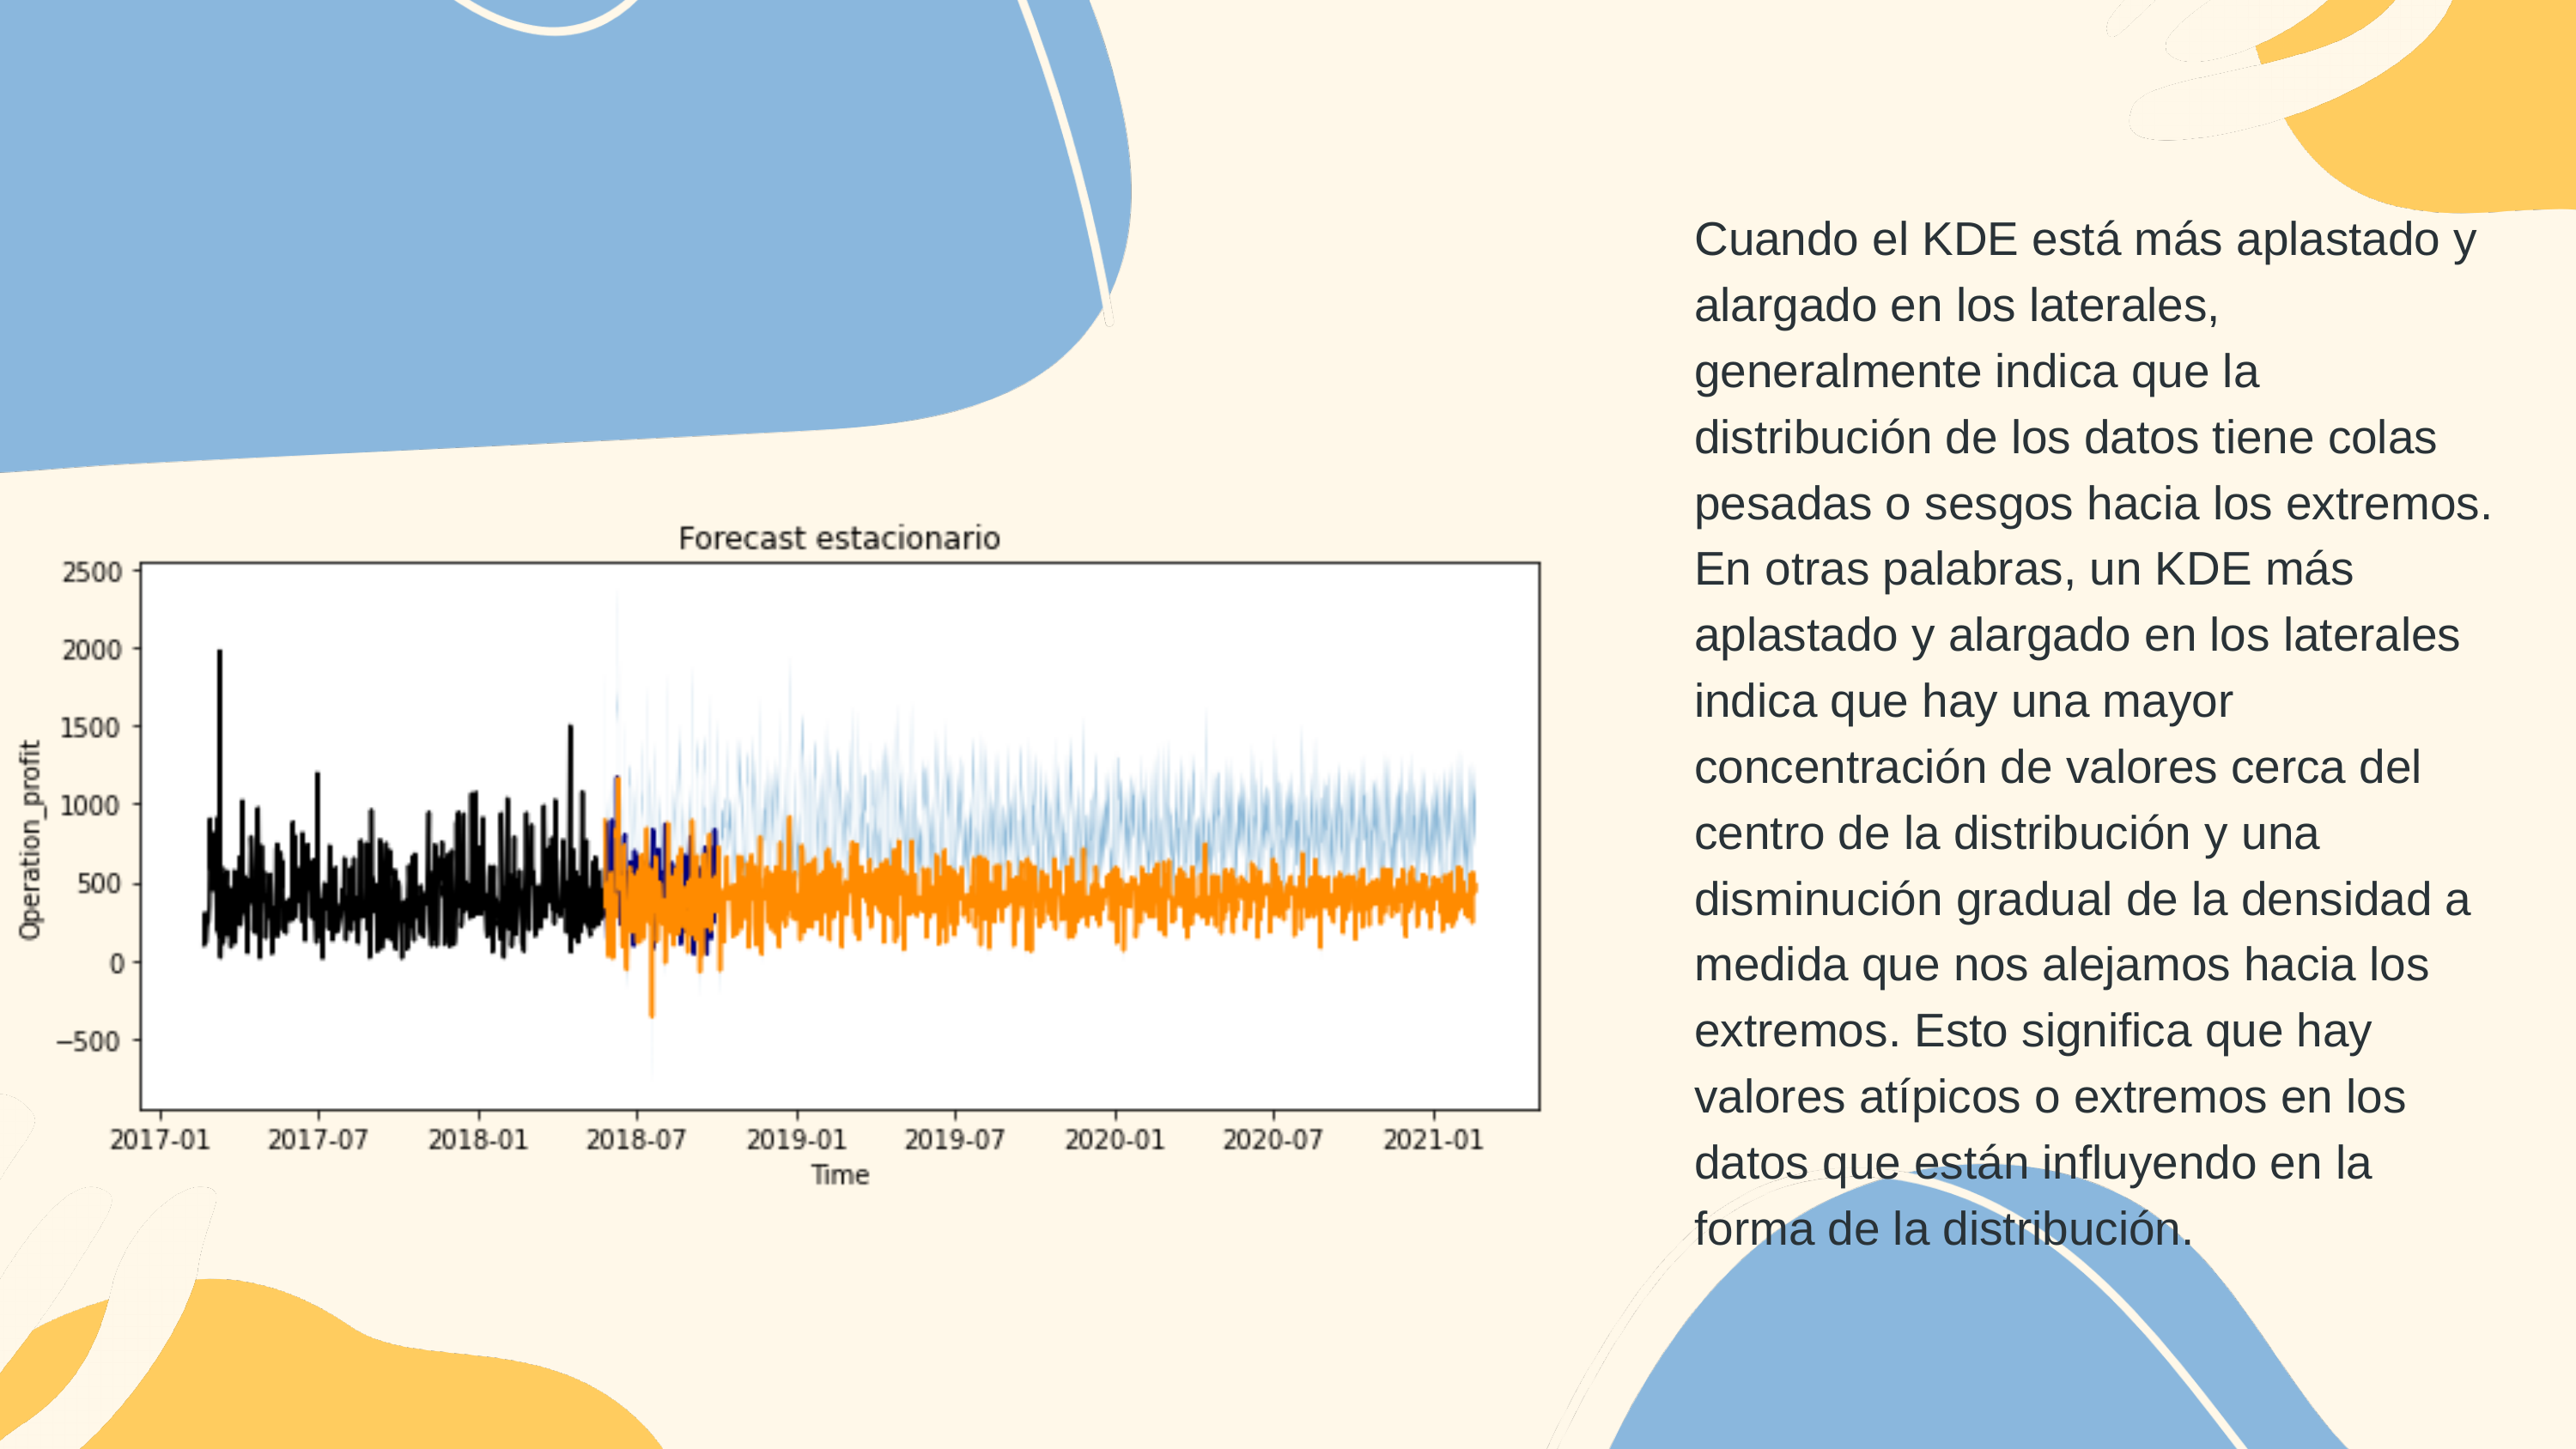

Cuando el KDE está más aplastado y alargado en los laterales, generalmente indica que la distribución de los datos tiene colas pesadas o sesgos hacia los extremos. En otras palabras, un KDE más aplastado y alargado en los laterales indica que hay una mayor concentración de valores cerca del centro de la distribución y una disminución gradual de la densidad a medida que nos alejamos hacia los extremos. Esto significa que hay valores atípicos o extremos en los datos que están influyendo en la forma de la distribución.